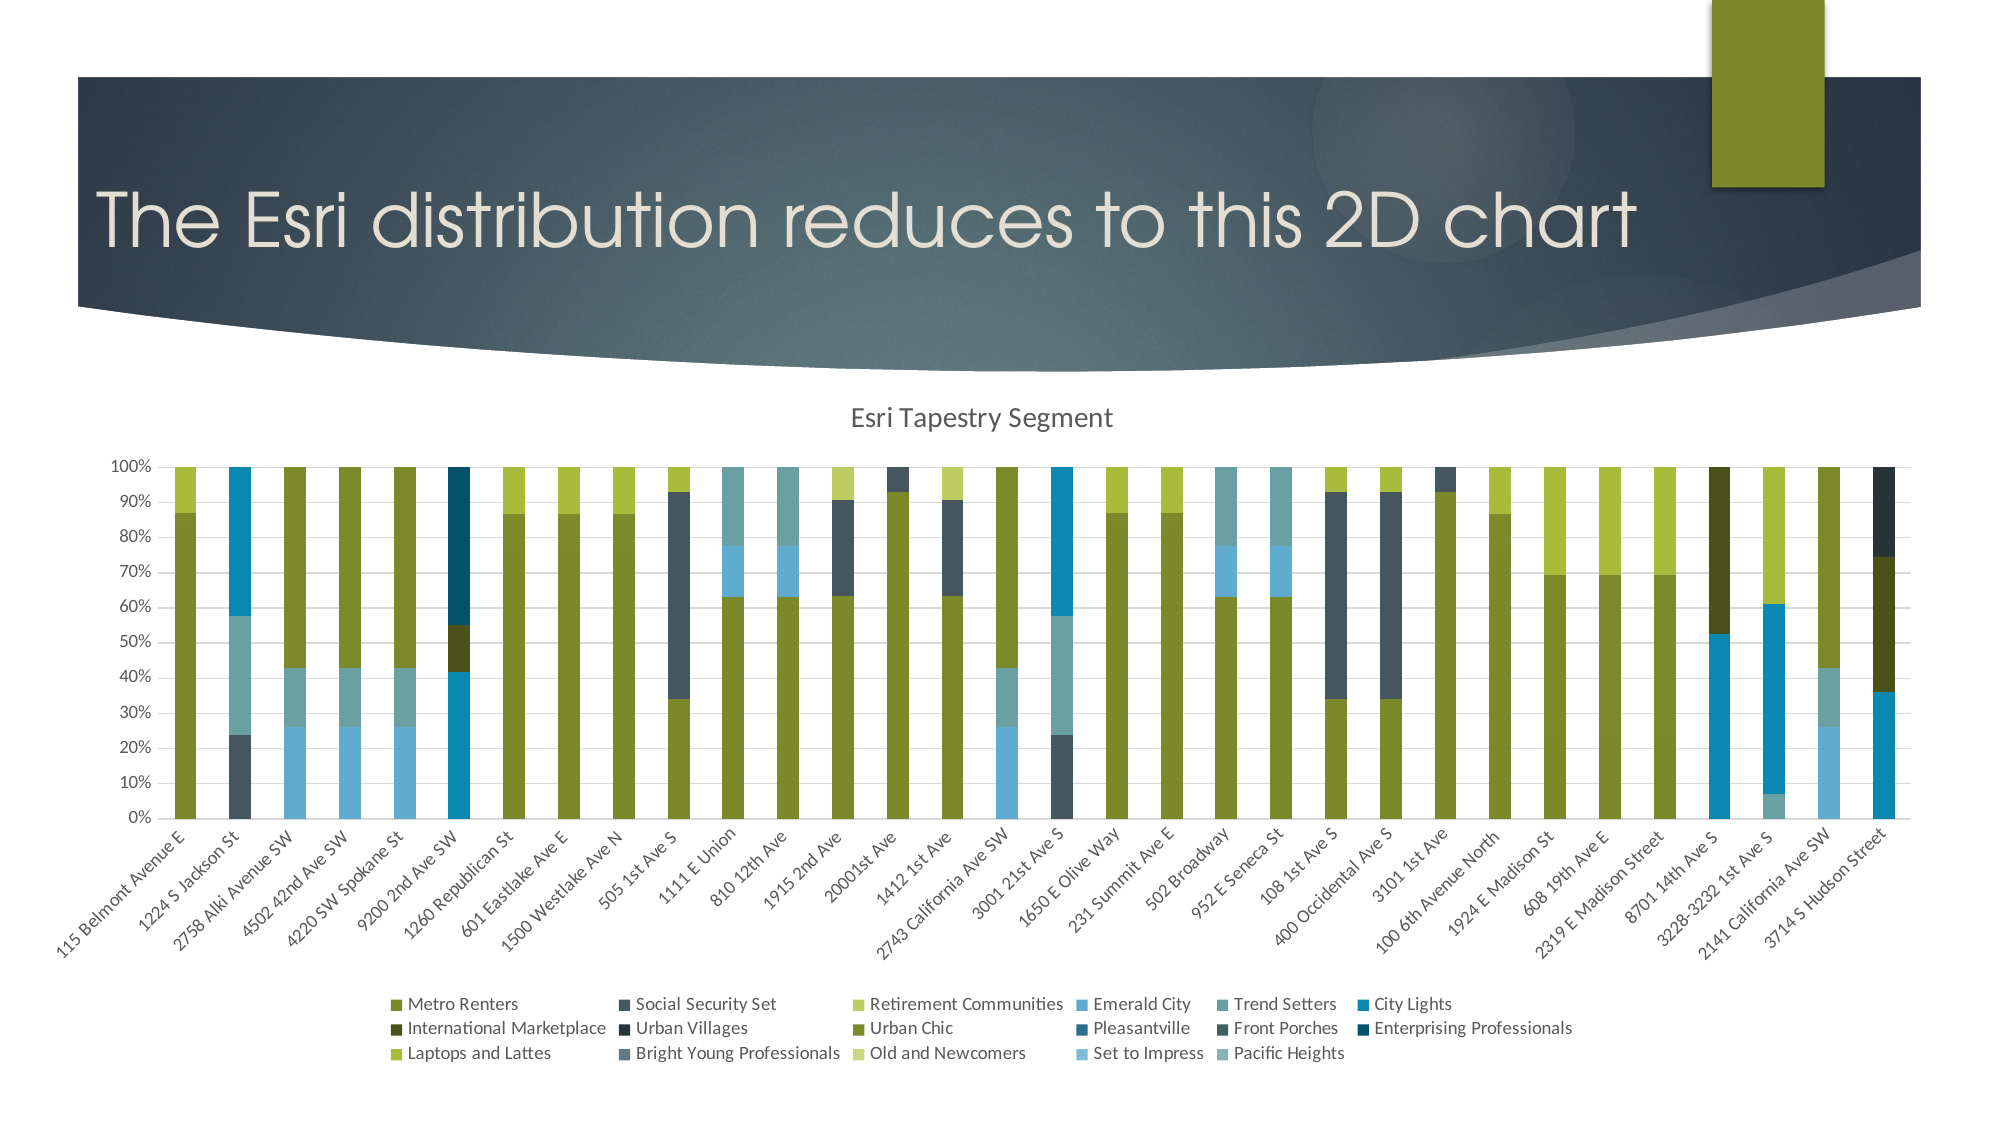

# The Esri distribution reduces to this 2D chart

### Chart: Esri Tapestry Segment

| Category | Metro Renters | Social Security Set | Retirement Communities | Emerald City | Trend Setters | City Lights | International Marketplace | Urban Villages | Urban Chic | Pleasantville | Front Porches | Enterprising Professionals | Laptops and Lattes | Bright Young Professionals | Old and Newcomers | Set to Impress | Pacific Heights |
|---|---|---|---|---|---|---|---|---|---|---|---|---|---|---|---|---|---|
| 115 Belmont Avenue E  | 0.84 | 0.0 | 0.0 | 0.0 | 0.0 | 0.0 | 0.0 | 0.0 | 0.03 | 0.0 | 0.0 | 0.0 | 0.13 | 0.0 | 0.0 | 0.0 | 0.0 |
| 1224 S Jackson St  | 0.0 | 0.17 | 0.0 | 0.0 | 0.24 | 0.3 | 0.0 | 0.0 | 0.0 | 0.0 | 0.0 | 0.0 | 0.0 | 0.0 | 0.0 | 0.0 | 0.0 |
| 2758 Alki Avenue SW  | 0.0 | 0.0 | 0.0 | 0.22 | 0.14 | 0.0 | 0.0 | 0.0 | 0.48 | 0.0 | 0.0 | 0.0 | 0.0 | 0.0 | 0.0 | 0.0 | 0.0 |
| 4502 42nd Ave SW  | 0.0 | 0.0 | 0.0 | 0.22 | 0.14 | 0.0 | 0.0 | 0.0 | 0.48 | 0.0 | 0.0 | 0.0 | 0.0 | 0.0 | 0.0 | 0.0 | 0.0 |
| 4220 SW Spokane St  | 0.0 | 0.0 | 0.0 | 0.22 | 0.14 | 0.0 | 0.0 | 0.0 | 0.48 | 0.0 | 0.0 | 0.0 | 0.0 | 0.0 | 0.0 | 0.0 | 0.0 |
| 9200 2nd Ave SW  | 0.0 | 0.0 | 0.0 | 0.0 | 0.0 | 0.28 | 0.09 | 0.0 | 0.0 | 0.0 | 0.0 | 0.3 | 0.0 | 0.0 | 0.0 | 0.0 | 0.0 |
| 1260 Republican St  | 0.73 | 0.0 | 0.0 | 0.0 | 0.0 | 0.0 | 0.0 | 0.0 | 0.11 | 0.0 | 0.0 | 0.0 | 0.13 | 0.0 | 0.0 | 0.0 | 0.0 |
| 601 Eastlake Ave E  | 0.73 | 0.0 | 0.0 | 0.0 | 0.0 | 0.0 | 0.0 | 0.0 | 0.11 | 0.0 | 0.0 | 0.0 | 0.13 | 0.0 | 0.0 | 0.0 | 0.0 |
| 1500 Westlake Ave N  | 0.73 | 0.0 | 0.0 | 0.0 | 0.0 | 0.0 | 0.0 | 0.0 | 0.11 | 0.0 | 0.0 | 0.0 | 0.13 | 0.0 | 0.0 | 0.0 | 0.0 |
| 505 1st Ave S  | 0.34 | 0.59 | 0.0 | 0.0 | 0.0 | 0.0 | 0.0 | 0.0 | 0.0 | 0.0 | 0.0 | 0.0 | 0.07 | 0.0 | 0.0 | 0.0 | 0.0 |
| 1111 E Union | 0.48 | 0.0 | 0.0 | 0.11 | 0.17 | 0.0 | 0.0 | 0.0 | 0.0 | 0.0 | 0.0 | 0.0 | 0.0 | 0.0 | 0.0 | 0.0 | 0.0 |
| 810 12th Ave  | 0.48 | 0.0 | 0.0 | 0.11 | 0.17 | 0.0 | 0.0 | 0.0 | 0.0 | 0.0 | 0.0 | 0.0 | 0.0 | 0.0 | 0.0 | 0.0 | 0.0 |
| 1915 2nd Ave  | 0.61 | 0.26 | 0.09 | 0.0 | 0.0 | 0.0 | 0.0 | 0.0 | 0.0 | 0.0 | 0.0 | 0.0 | 0.0 | 0.0 | 0.0 | 0.0 | 0.0 |
| 20001st Ave  | 0.93 | 0.07 | 0.0 | 0.0 | 0.0 | 0.0 | 0.0 | 0.0 | 0.0 | 0.0 | 0.0 | 0.0 | 0.0 | 0.0 | 0.0 | 0.0 | 0.0 |
| 1412 1st Ave  | 0.61 | 0.26 | 0.09 | 0.0 | 0.0 | 0.0 | 0.0 | 0.0 | 0.0 | 0.0 | 0.0 | 0.0 | 0.0 | 0.0 | 0.0 | 0.0 | 0.0 |
| 2743 California Ave SW | 0.0 | 0.0 | 0.0 | 0.22 | 0.14 | 0.0 | 0.0 | 0.0 | 0.48 | 0.0 | 0.0 | 0.0 | 0.0 | 0.0 | 0.0 | 0.0 | 0.0 |
| 3001 21st Ave S | 0.0 | 0.17 | 0.0 | 0.0 | 0.24 | 0.3 | 0.0 | 0.0 | 0.0 | 0.0 | 0.0 | 0.0 | 0.0 | 0.0 | 0.0 | 0.0 | 0.0 |
| 1650 E Olive Way | 0.84 | 0.0 | 0.0 | 0.0 | 0.0 | 0.0 | 0.0 | 0.0 | 0.03 | 0.0 | 0.0 | 0.0 | 0.13 | 0.0 | 0.0 | 0.0 | 0.0 |
| 231 Summit Ave E | 0.84 | 0.0 | 0.0 | 0.0 | 0.0 | 0.0 | 0.0 | 0.0 | 0.03 | 0.0 | 0.0 | 0.0 | 0.13 | 0.0 | 0.0 | 0.0 | 0.0 |
| 502 Broadway | 0.48 | 0.0 | 0.0 | 0.11 | 0.17 | 0.0 | 0.0 | 0.0 | 0.0 | 0.0 | 0.0 | 0.0 | 0.0 | 0.0 | 0.0 | 0.0 | 0.0 |
| 952 E Seneca St | 0.48 | 0.0 | 0.0 | 0.11 | 0.17 | 0.0 | 0.0 | 0.0 | 0.0 | 0.0 | 0.0 | 0.0 | 0.0 | 0.0 | 0.0 | 0.0 | 0.0 |
| 108 1st Ave S | 0.34 | 0.59 | 0.0 | 0.0 | 0.0 | 0.0 | 0.0 | 0.0 | 0.0 | 0.0 | 0.0 | 0.0 | 0.07 | 0.0 | 0.0 | 0.0 | 0.0 |
| 400 Occidental Ave S | 0.34 | 0.59 | 0.0 | 0.0 | 0.0 | 0.0 | 0.0 | 0.0 | 0.0 | 0.0 | 0.0 | 0.0 | 0.07 | 0.0 | 0.0 | 0.0 | 0.0 |
| 3101 1st Ave | 0.93 | 0.07 | None | None | None | None | None | None | None | None | None | None | None | None | None | None | None |
| 100 6th Avenue North  | 0.73 | 0.0 | 0.0 | 0.0 | 0.0 | 0.0 | 0.0 | 0.0 | 0.11 | 0.0 | 0.0 | 0.0 | 0.13 | 0.0 | 0.0 | 0.0 | 0.0 |
| 1924 E Madison St  | 0.17 | 0.0 | 0.0 | 0.0 | 0.0 | 0.0 | 0.0 | 0.0 | 0.33 | 0.0 | 0.0 | 0.0 | 0.22 | 0.0 | 0.0 | 0.0 | 0.0 |
| 608 19th Ave E  | 0.17 | 0.0 | 0.0 | 0.0 | 0.0 | 0.0 | 0.0 | 0.0 | 0.33 | 0.0 | 0.0 | 0.0 | 0.22 | 0.0 | 0.0 | 0.0 | 0.0 |
| 2319 E Madison Street  | 0.17 | 0.0 | 0.0 | 0.0 | 0.0 | 0.0 | 0.0 | 0.0 | 0.33 | 0.0 | 0.0 | 0.0 | 0.22 | 0.0 | 0.0 | 0.0 | 0.0 |
| 8701 14th Ave S  | 0.0 | 0.0 | 0.0 | 0.0 | 0.0 | 0.2 | 0.18 | 0.0 | 0.0 | 0.0 | 0.0 | 0.0 | 0.0 | 0.0 | 0.0 | 0.0 | 0.0 |
| 3228-3232 1st Ave S  | 0.0 | 0.0 | 0.0 | 0.0 | 0.07 | 0.54 | 0.0 | 0.0 | 0.0 | 0.0 | 0.0 | 0.0 | 0.39 | 0.0 | 0.0 | 0.0 | 0.0 |
| 2141 California Ave SW | 0.0 | 0.0 | 0.0 | 0.22 | 0.14 | 0.0 | 0.0 | 0.0 | 0.48 | 0.0 | 0.0 | 0.0 | 0.0 | 0.0 | 0.0 | 0.0 | 0.0 |
| 3714 S Hudson Street | 0.0 | 0.0 | 0.0 | 0.0 | 0.0 | 0.17 | 0.18 | 0.12 | 0.0 | 0.0 | 0.0 | 0.0 | 0.0 | 0.0 | 0.0 | 0.0 | 0.0 |